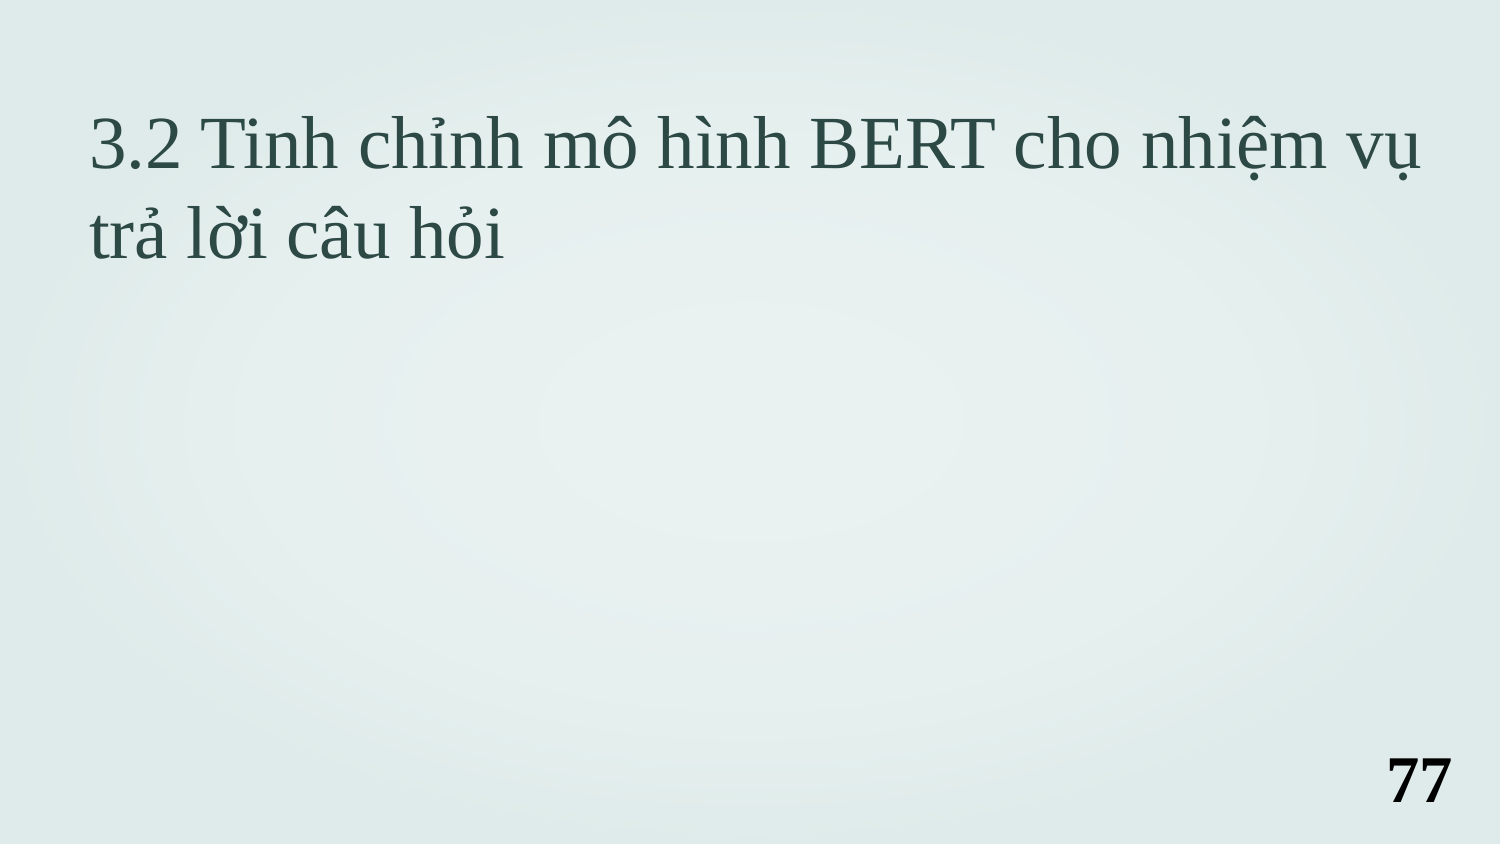

3.2 Tinh chỉnh mô hình BERT cho nhiệm vụ trả lời câu hỏi
77